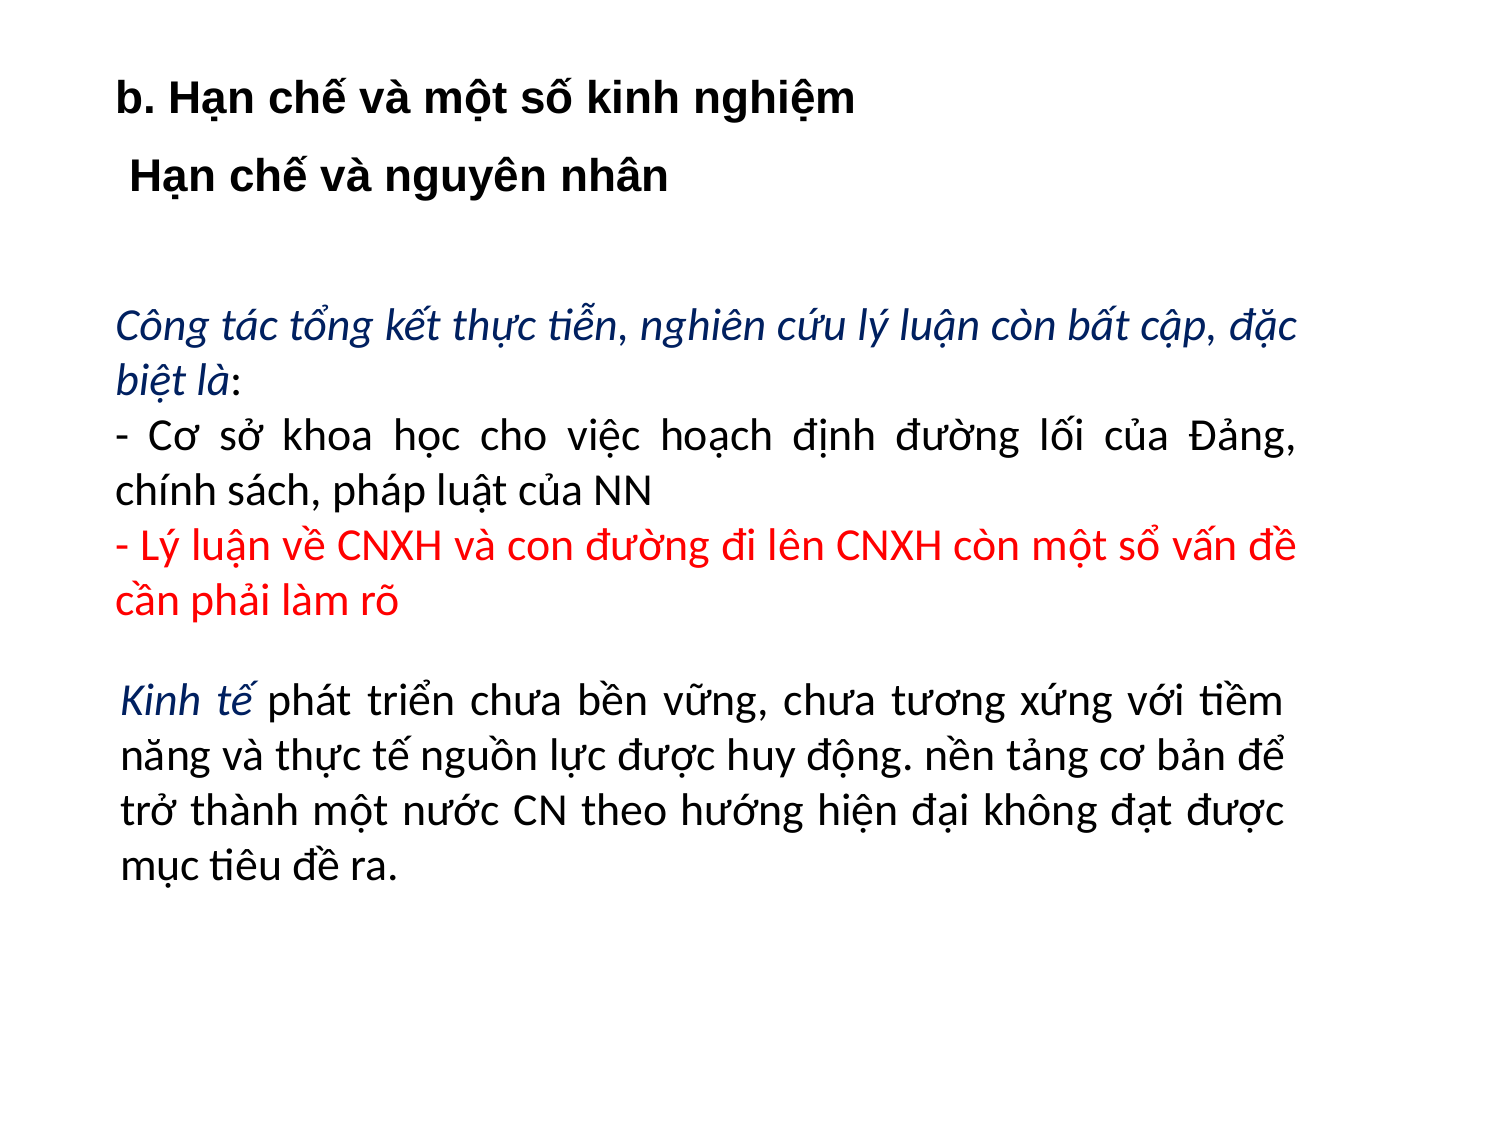

b. Hạn chế và một số kinh nghiệm
Hạn chế và nguyên nhân
Công tác tổng kết thực tiễn, nghiên cứu lý luận còn bất cập, đặc biệt là:
- Cơ sở khoa học cho việc hoạch định đường lối của Đảng, chính sách, pháp luật của NN
- Lý luận về CNXH và con đường đi lên CNXH còn một sổ vấn đề cần phải làm rõ
Kinh tế phát triển chưa bền vững, chưa tương xứng với tiềm năng và thực tế nguồn lực được huy động. nền tảng cơ bản để trở thành một nước CN theo hướng hiện đại không đạt được mục tiêu đề ra.